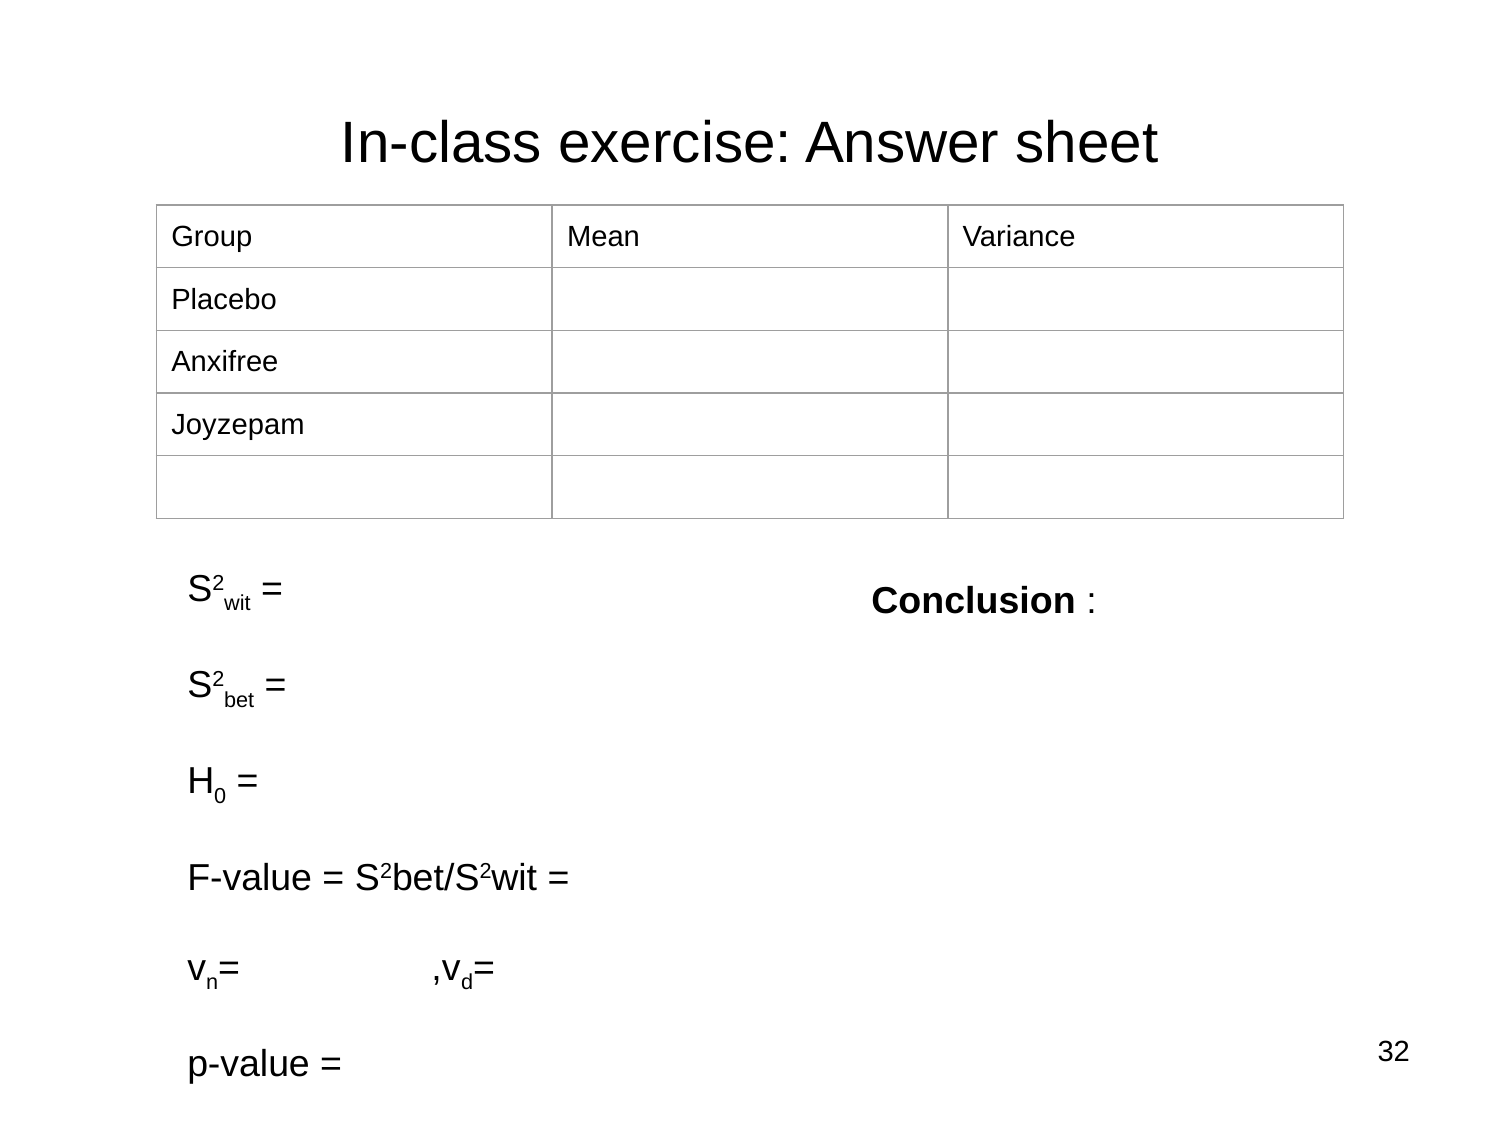

# In-class exercise: Answer sheet
| Group | Mean | Variance |
| --- | --- | --- |
| Placebo |  |  |
| Anxifree |  |  |
| Joyzepam |  |  |
|  |  |  |
S2wit =

S2bet =

H0 =

F-value = S2bet/S2wit =

vn=	         ,vd=

p-value =

Conclusion :
32